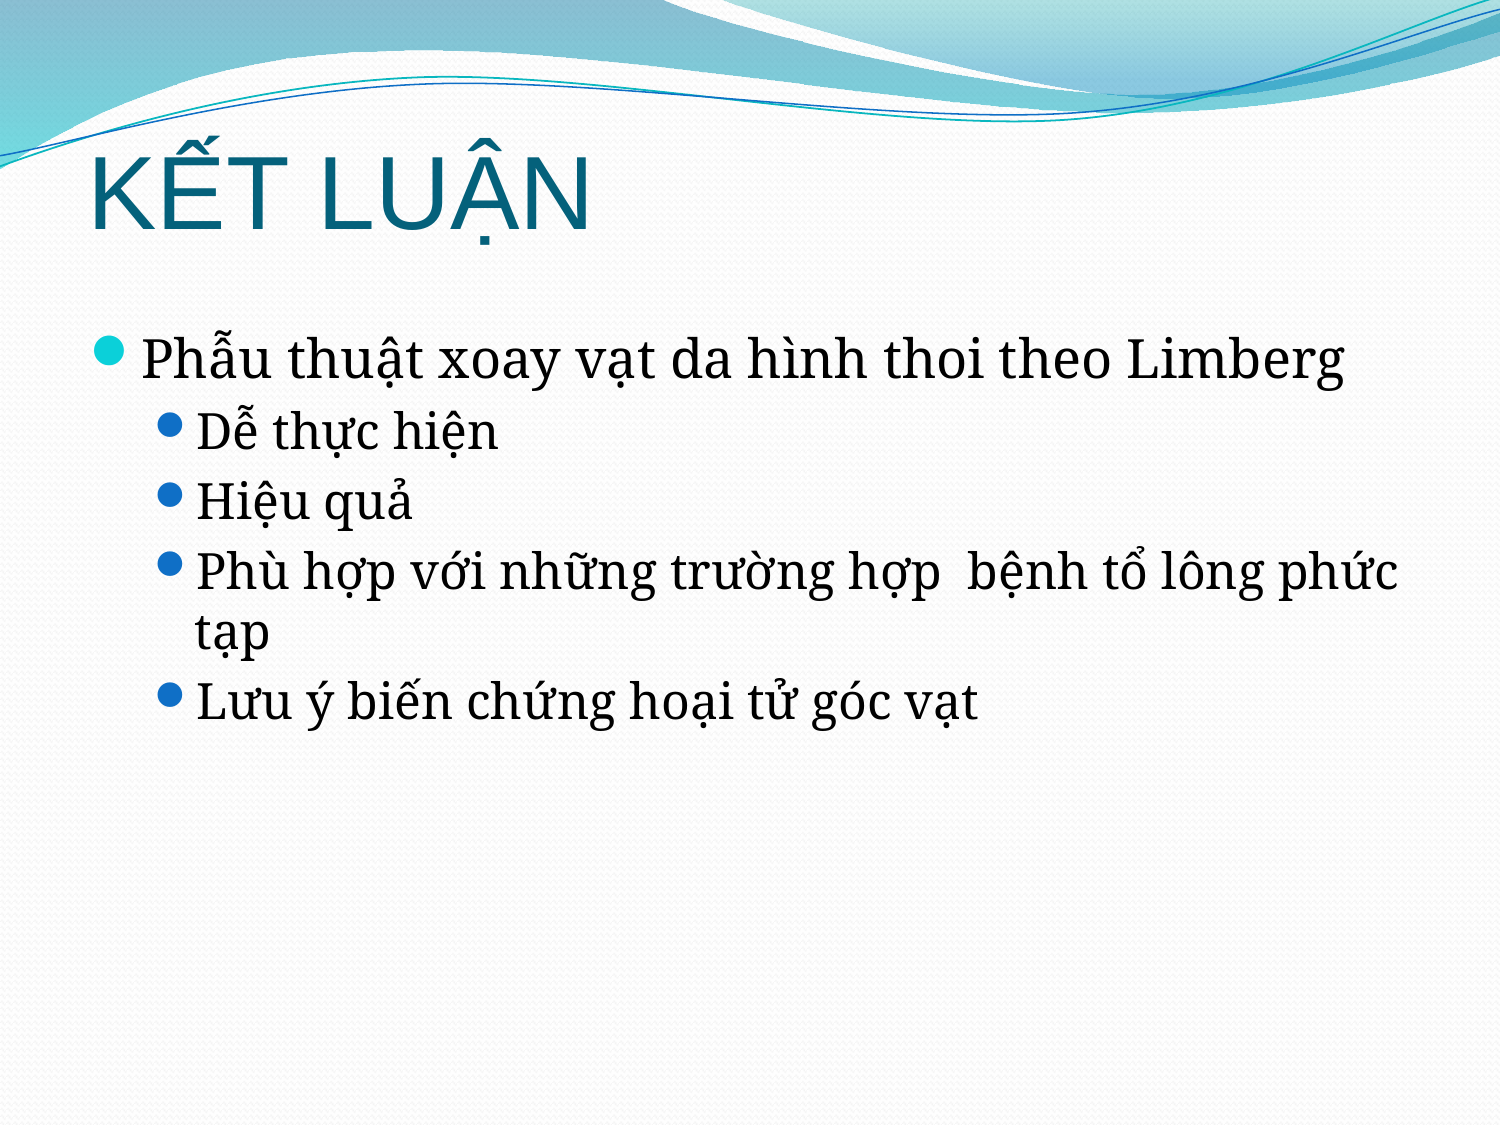

# KẾT LUẬN
Phẫu thuật xoay vạt da hình thoi theo Limberg
Dễ thực hiện
Hiệu quả
Phù hợp với những trường hợp  bệnh tổ lông phức tạp
Lưu ý biến chứng hoại tử góc vạt